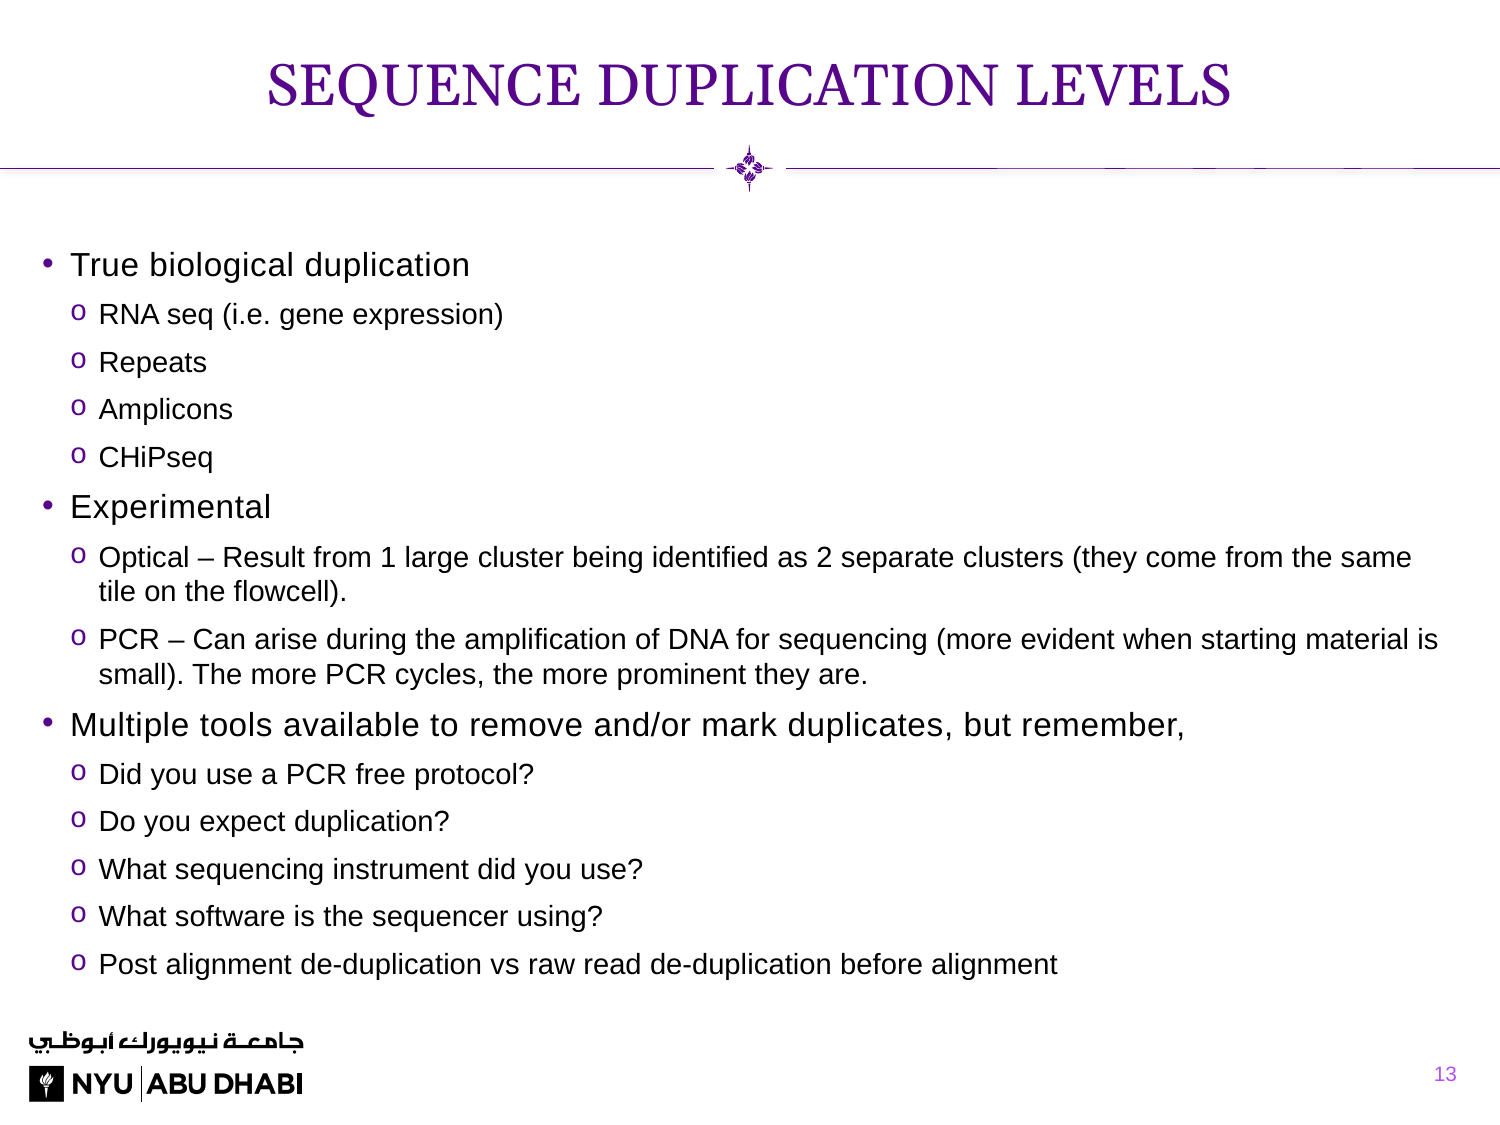

# Sequence duplication levels
True biological duplication
RNA seq (i.e. gene expression)
Repeats
Amplicons
CHiPseq
Experimental
Optical – Result from 1 large cluster being identified as 2 separate clusters (they come from the same tile on the flowcell).
PCR – Can arise during the amplification of DNA for sequencing (more evident when starting material is small). The more PCR cycles, the more prominent they are.
Multiple tools available to remove and/or mark duplicates, but remember,
Did you use a PCR free protocol?
Do you expect duplication?
What sequencing instrument did you use?
What software is the sequencer using?
Post alignment de-duplication vs raw read de-duplication before alignment

13